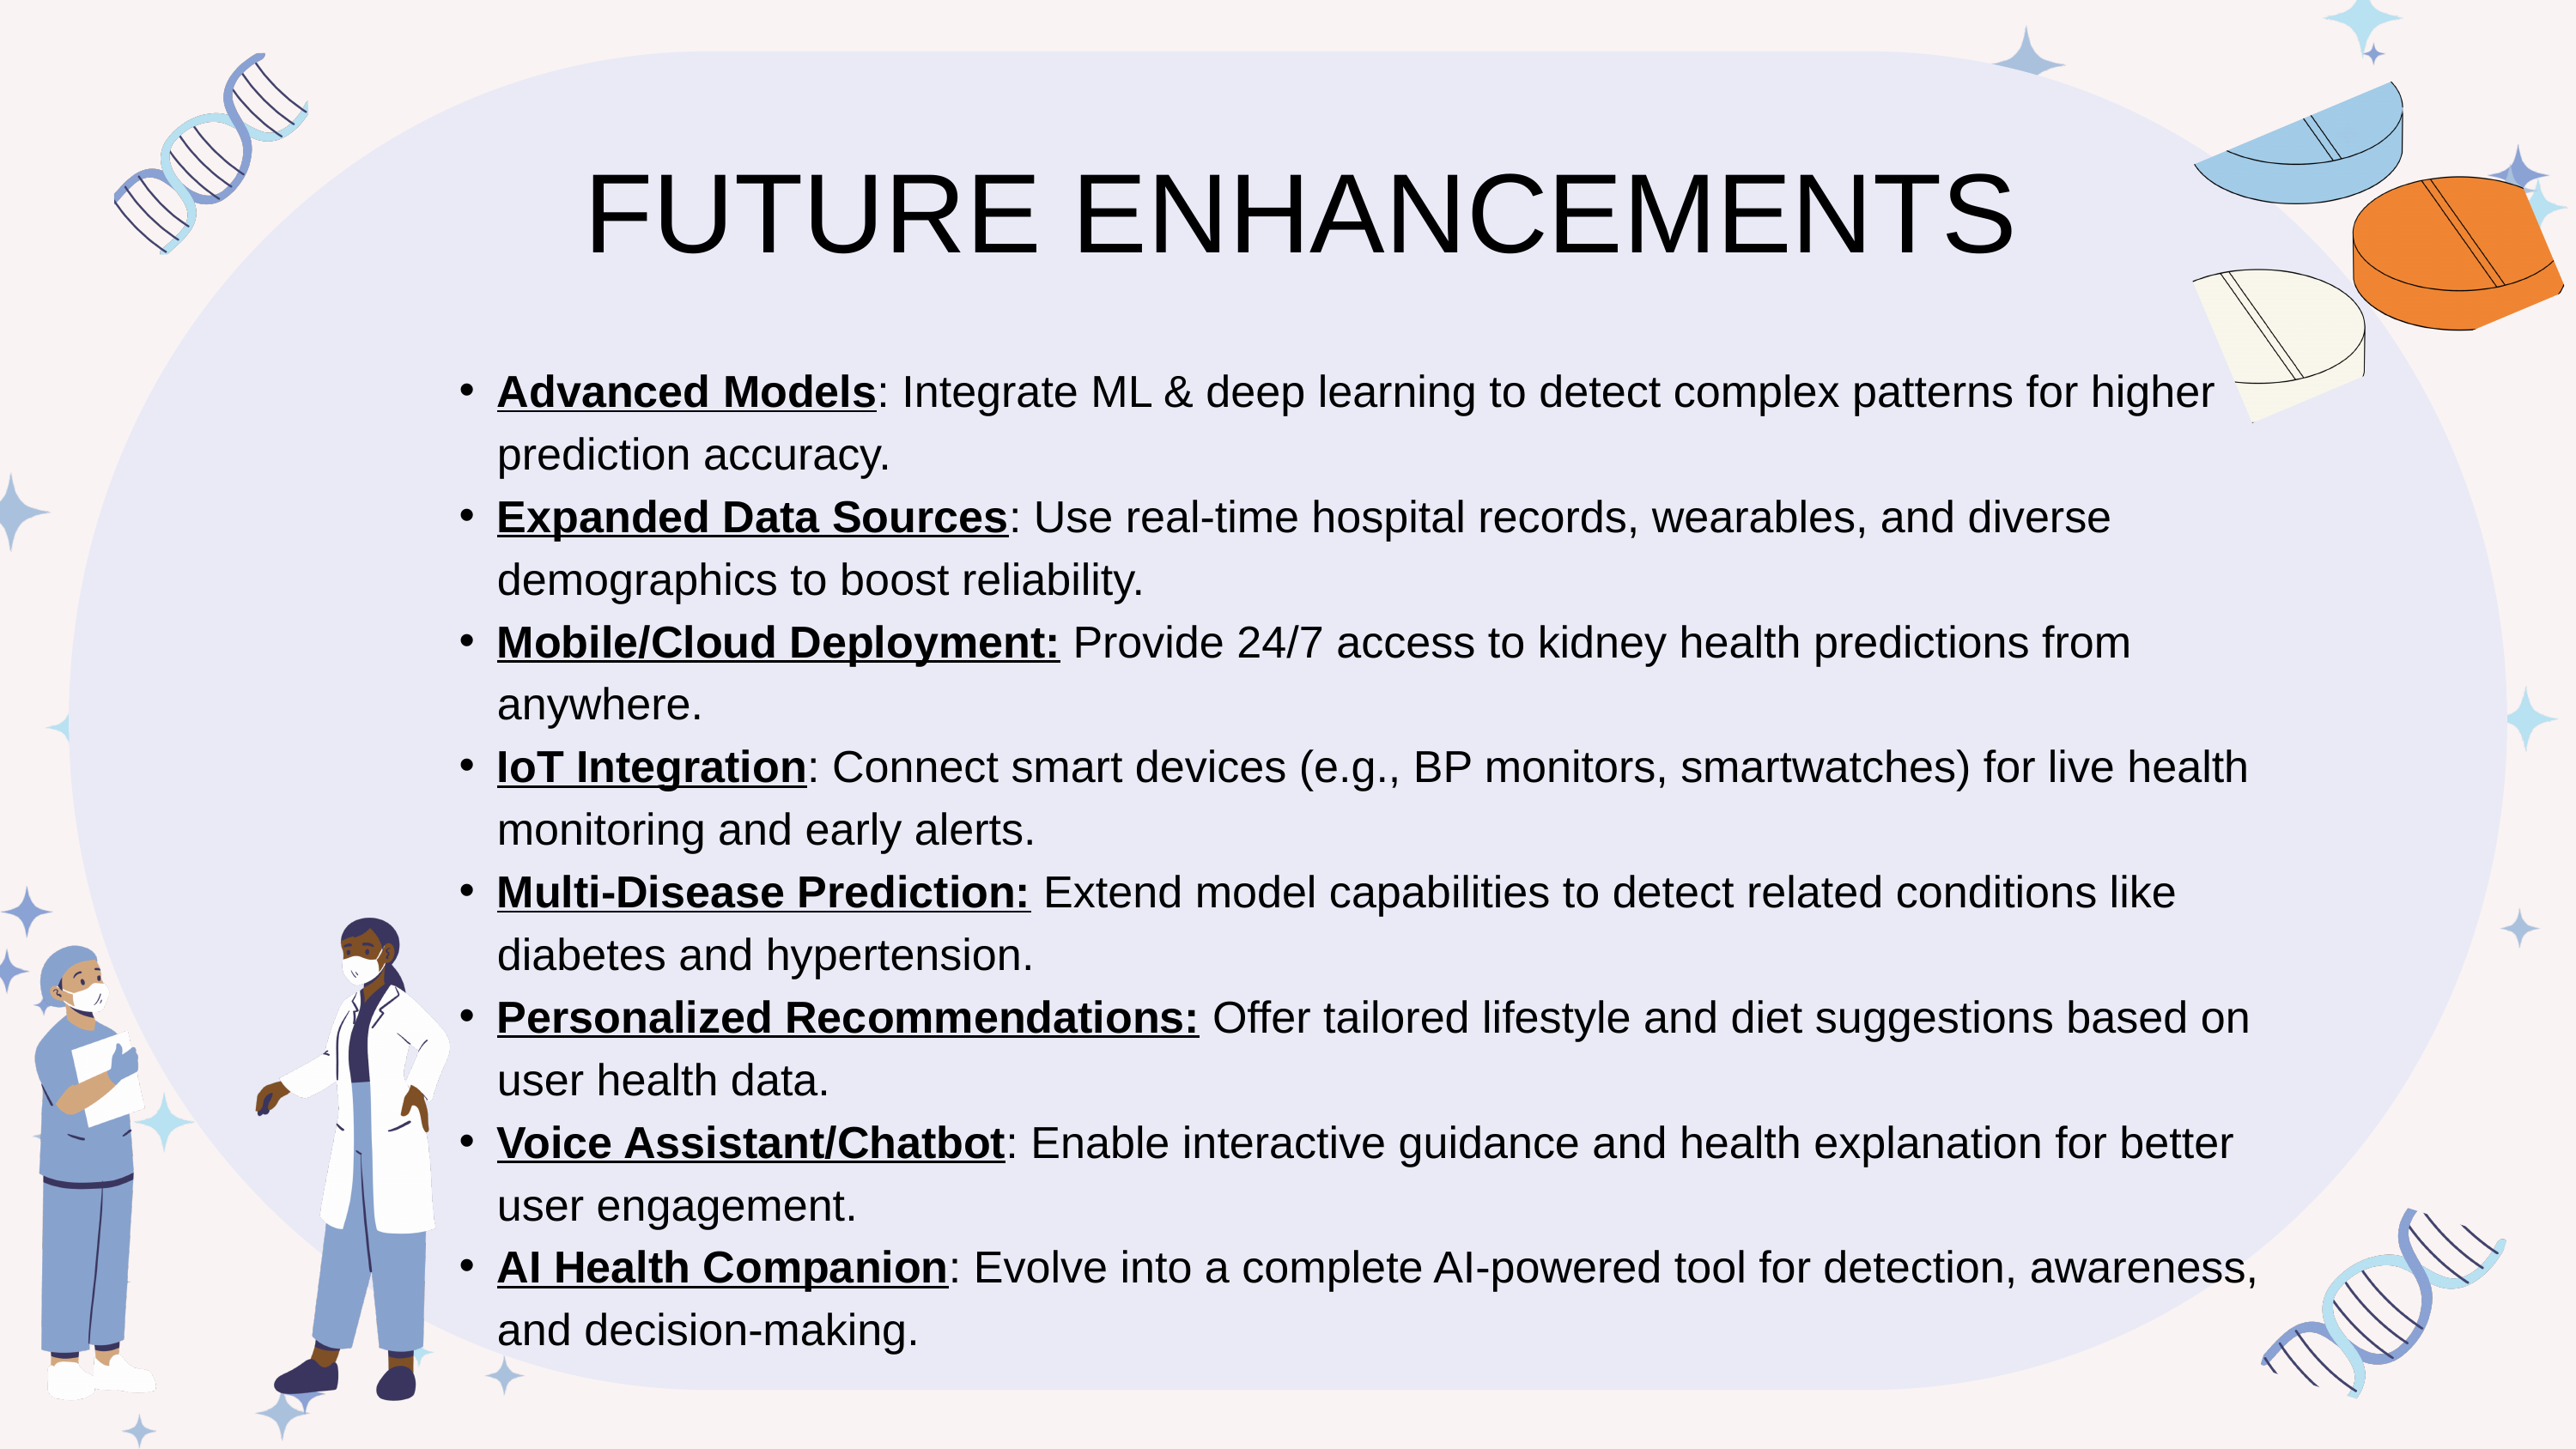

FUTURE ENHANCEMENTS
Advanced Models: Integrate ML & deep learning to detect complex patterns for higher prediction accuracy.
Expanded Data Sources: Use real-time hospital records, wearables, and diverse demographics to boost reliability.
Mobile/Cloud Deployment: Provide 24/7 access to kidney health predictions from anywhere.
IoT Integration: Connect smart devices (e.g., BP monitors, smartwatches) for live health monitoring and early alerts.
Multi-Disease Prediction: Extend model capabilities to detect related conditions like diabetes and hypertension.
Personalized Recommendations: Offer tailored lifestyle and diet suggestions based on user health data.
Voice Assistant/Chatbot: Enable interactive guidance and health explanation for better user engagement.
AI Health Companion: Evolve into a complete AI-powered tool for detection, awareness, and decision-making.